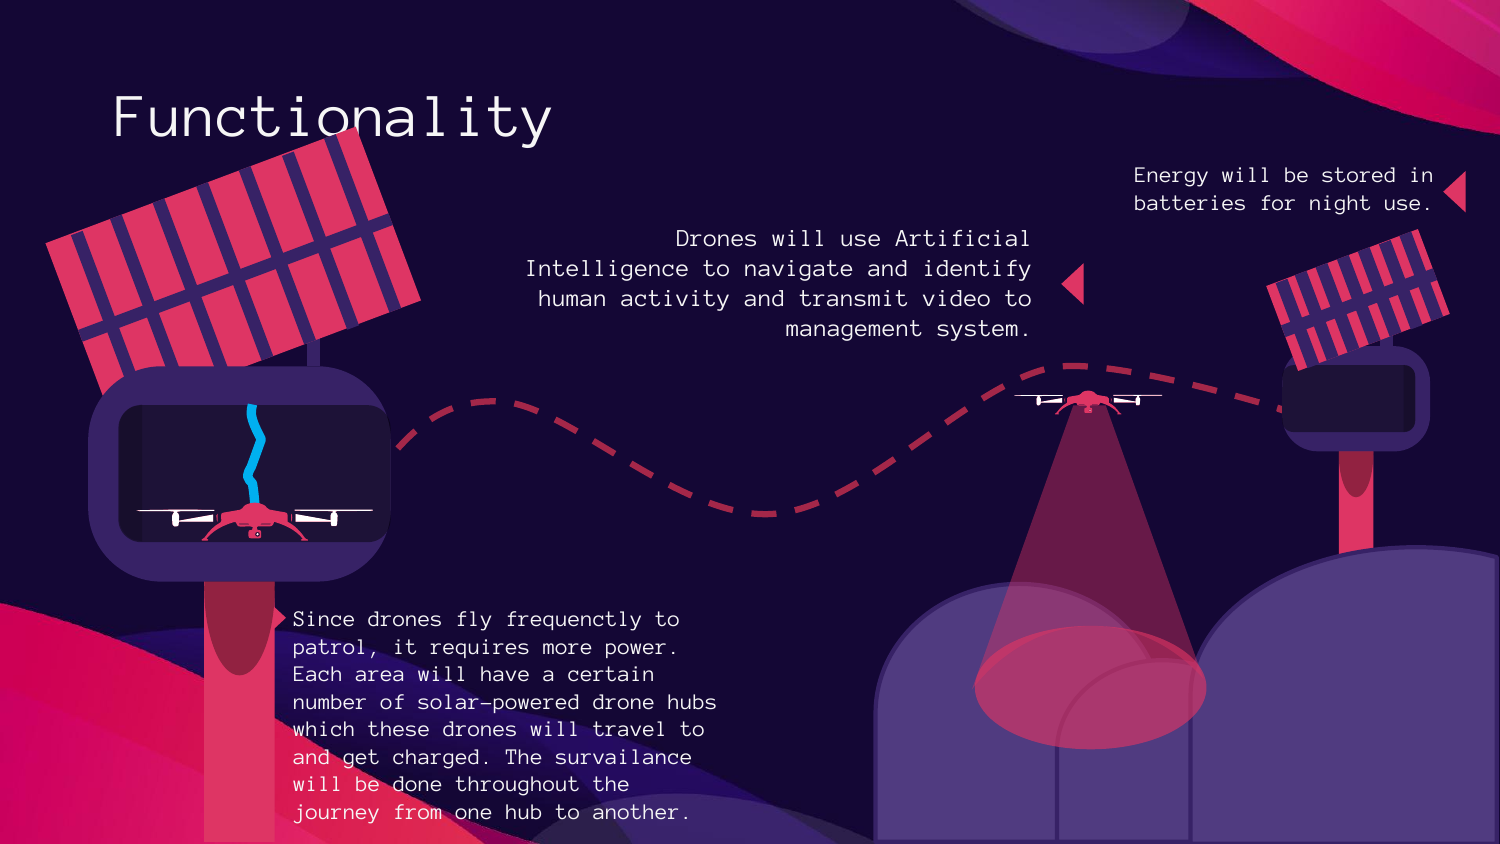

# Functionality
Energy will be stored in batteries for night use.

Drones will use Artificial Intelligence to navigate and identify human activity and transmit video to management system.

Since drones fly frequenctly to patrol, it requires more power. Each area will have a certain number of solar-powered drone hubs which these drones will travel to and get charged. The survailance will be done throughout the journey from one hub to another.